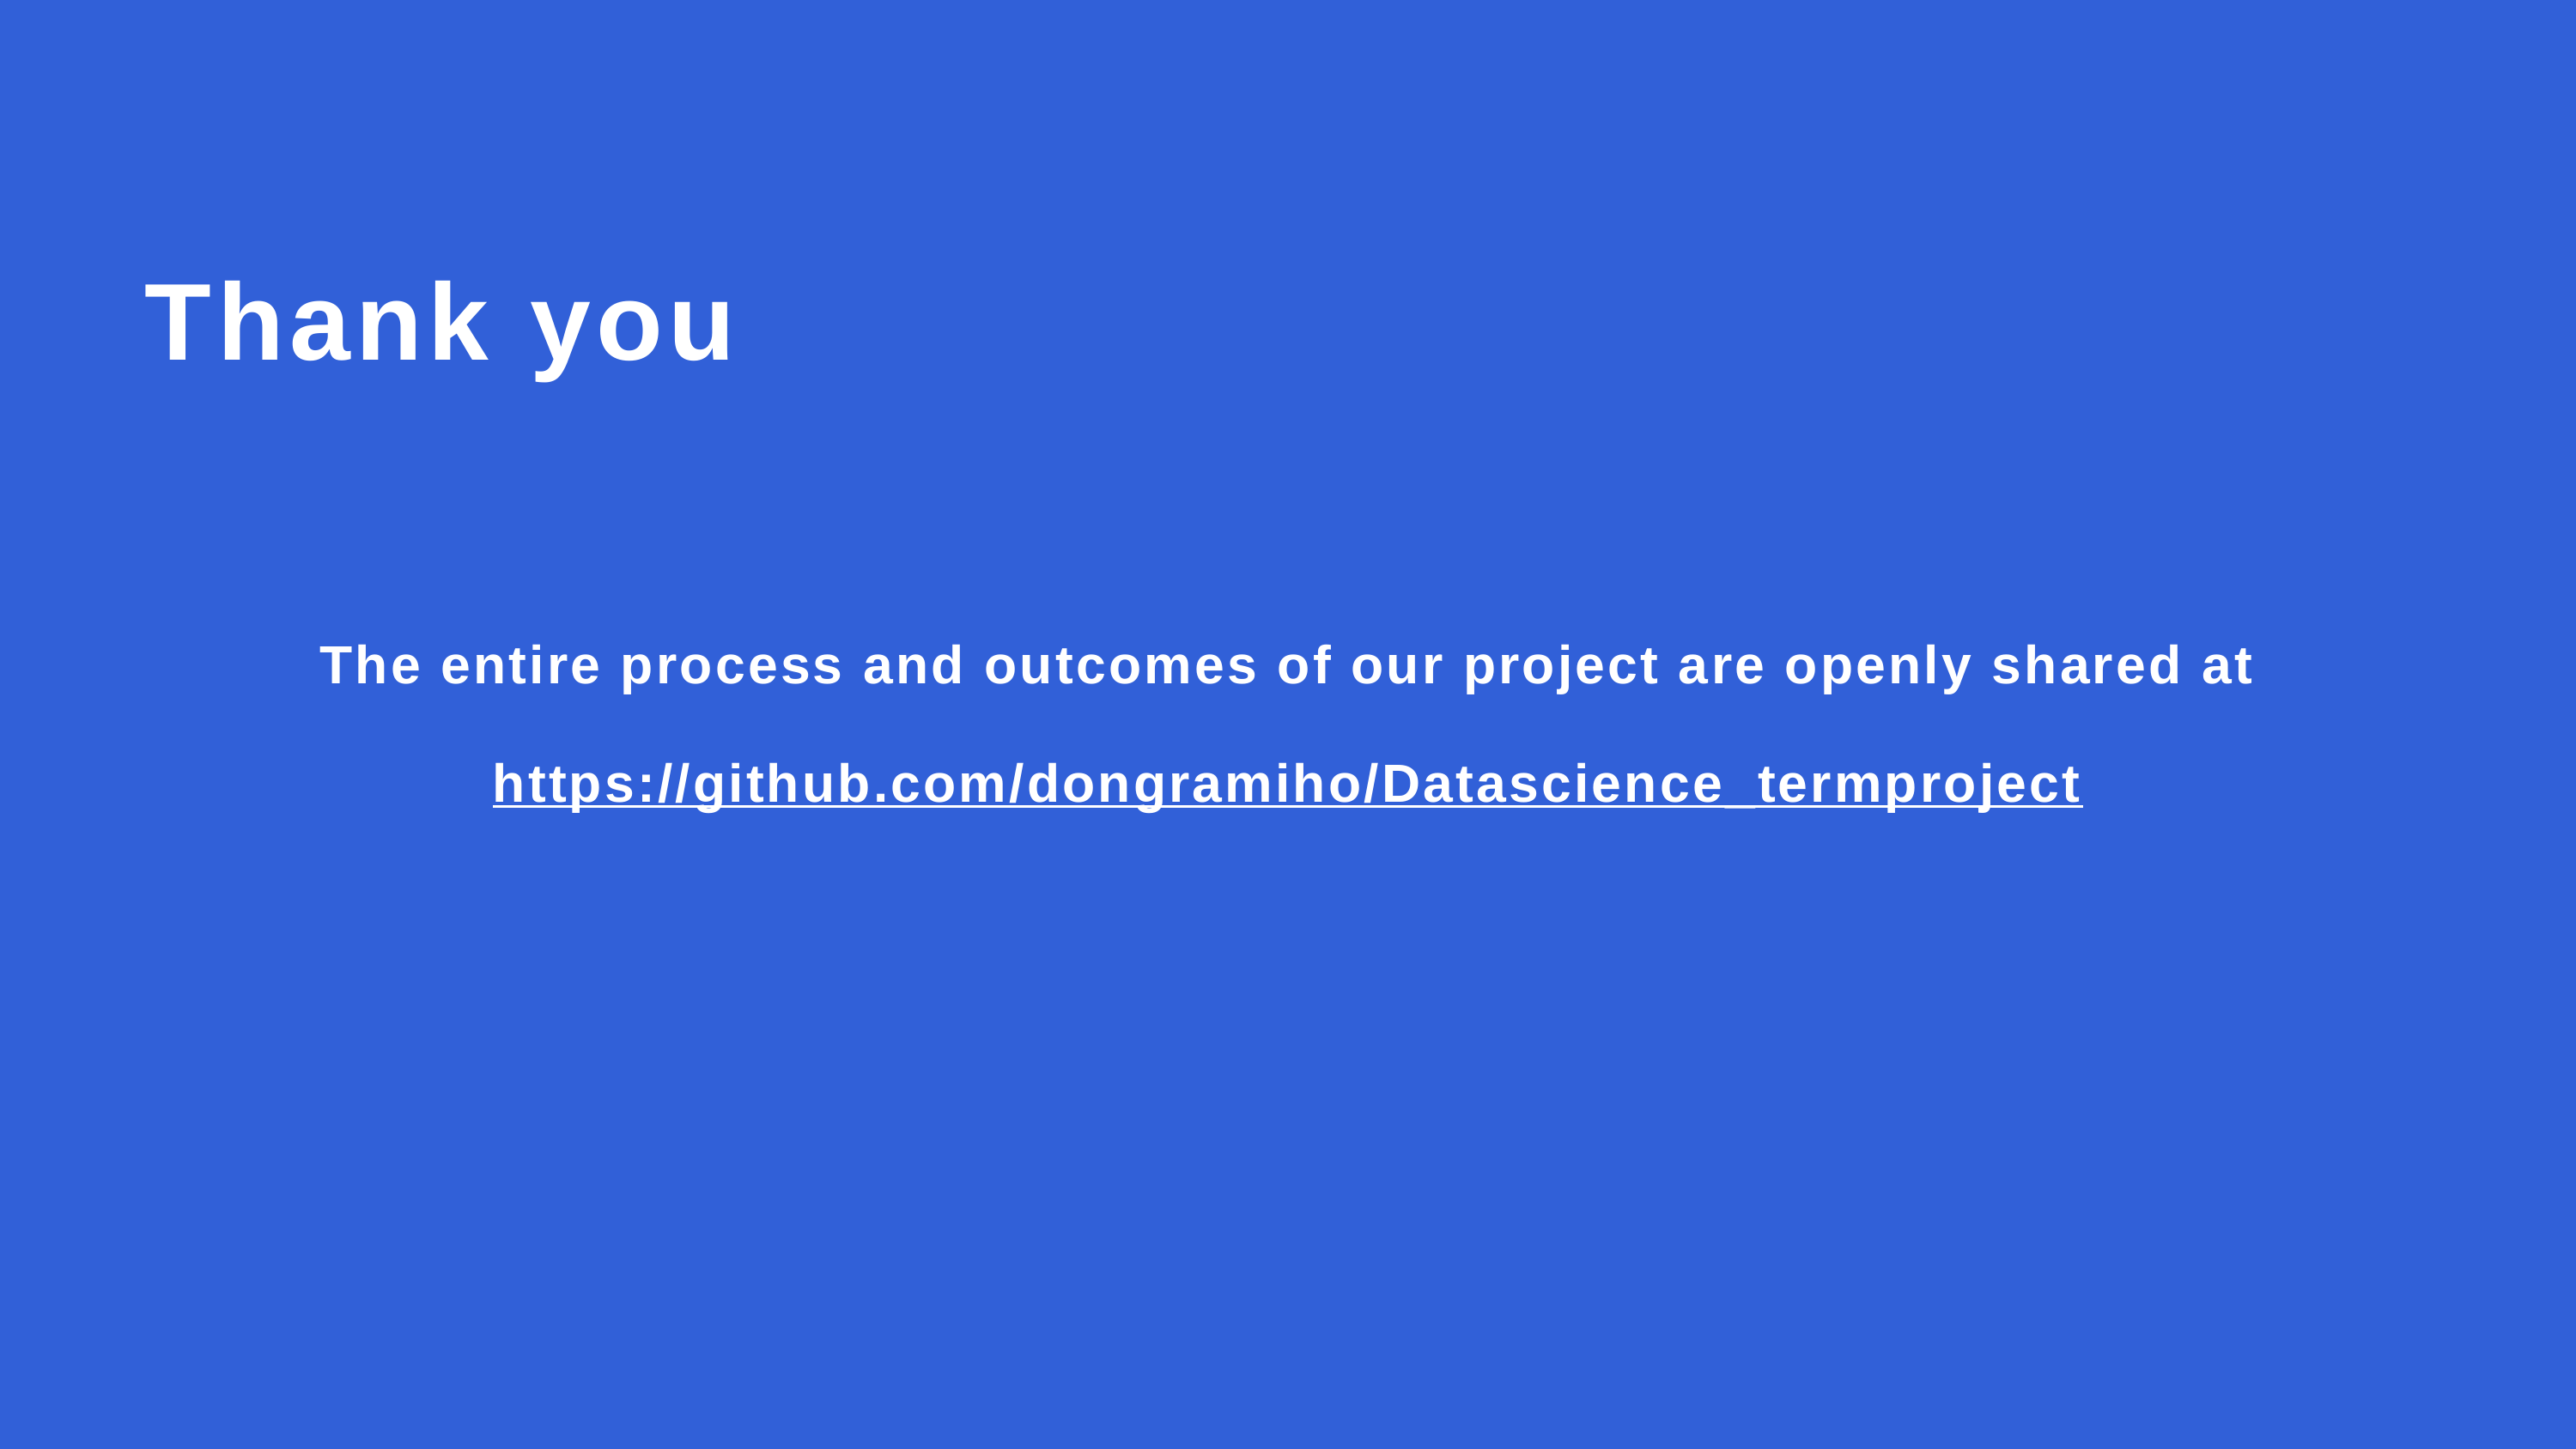

Thank you
The entire process and outcomes of our project are openly shared at

https://github.com/dongramiho/Datascience_termproject